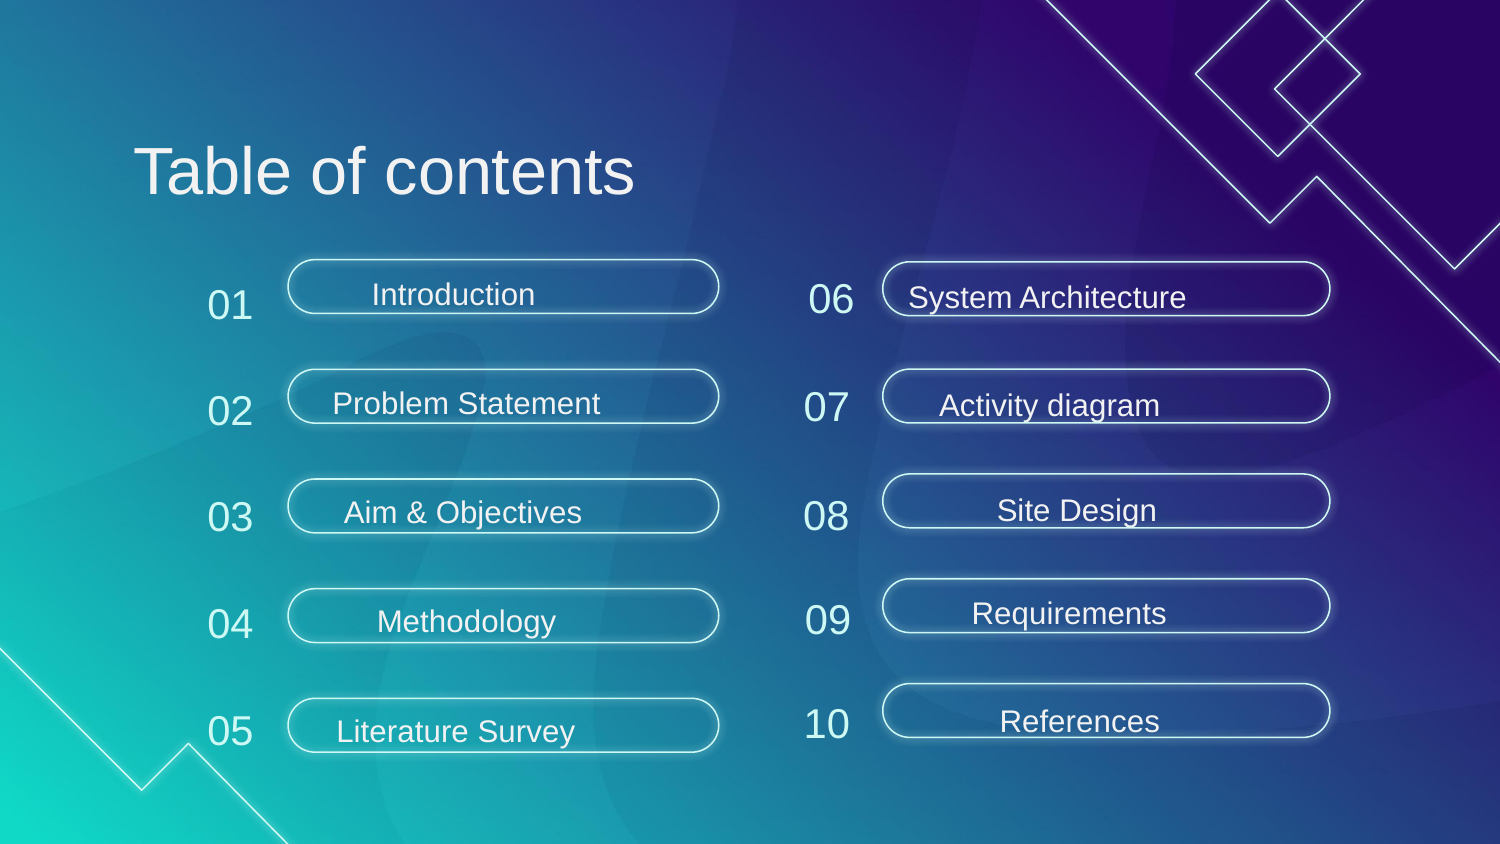

# Table of contents
Introduction
System Architecture
06

01
Problem Statement
Activity diagram
07

02

Site Design
Aim & Objectives
08

03

Requirements
Methodology
09

04

References
10

Literature Survey
05